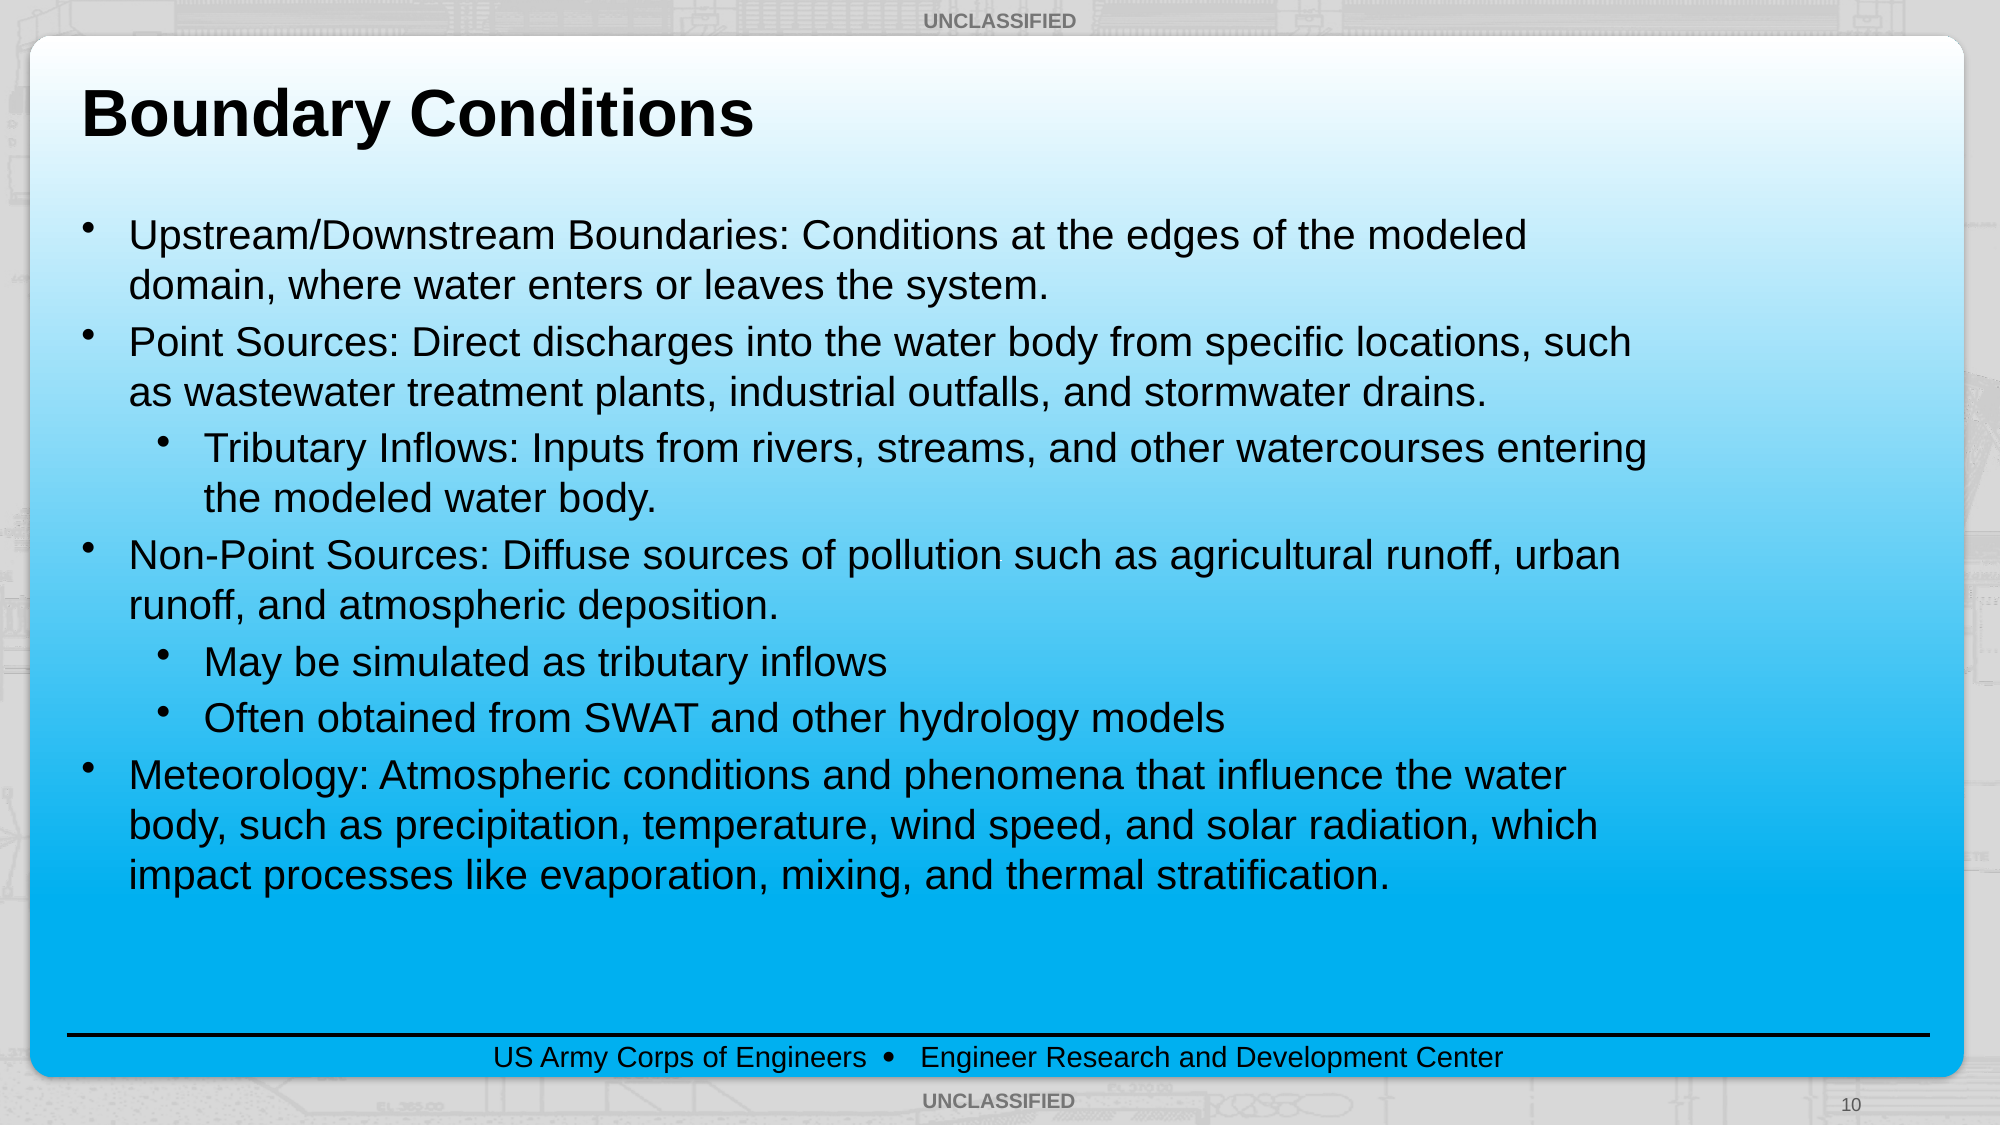

# Boundary Conditions
Upstream/Downstream Boundaries: Conditions at the edges of the modeled domain, where water enters or leaves the system.
Point Sources: Direct discharges into the water body from specific locations, such as wastewater treatment plants, industrial outfalls, and stormwater drains.
Tributary Inflows: Inputs from rivers, streams, and other watercourses entering the modeled water body.
Non-Point Sources: Diffuse sources of pollution such as agricultural runoff, urban runoff, and atmospheric deposition.
May be simulated as tributary inflows
Often obtained from SWAT and other hydrology models
Meteorology: Atmospheric conditions and phenomena that influence the water body, such as precipitation, temperature, wind speed, and solar radiation, which impact processes like evaporation, mixing, and thermal stratification.
10